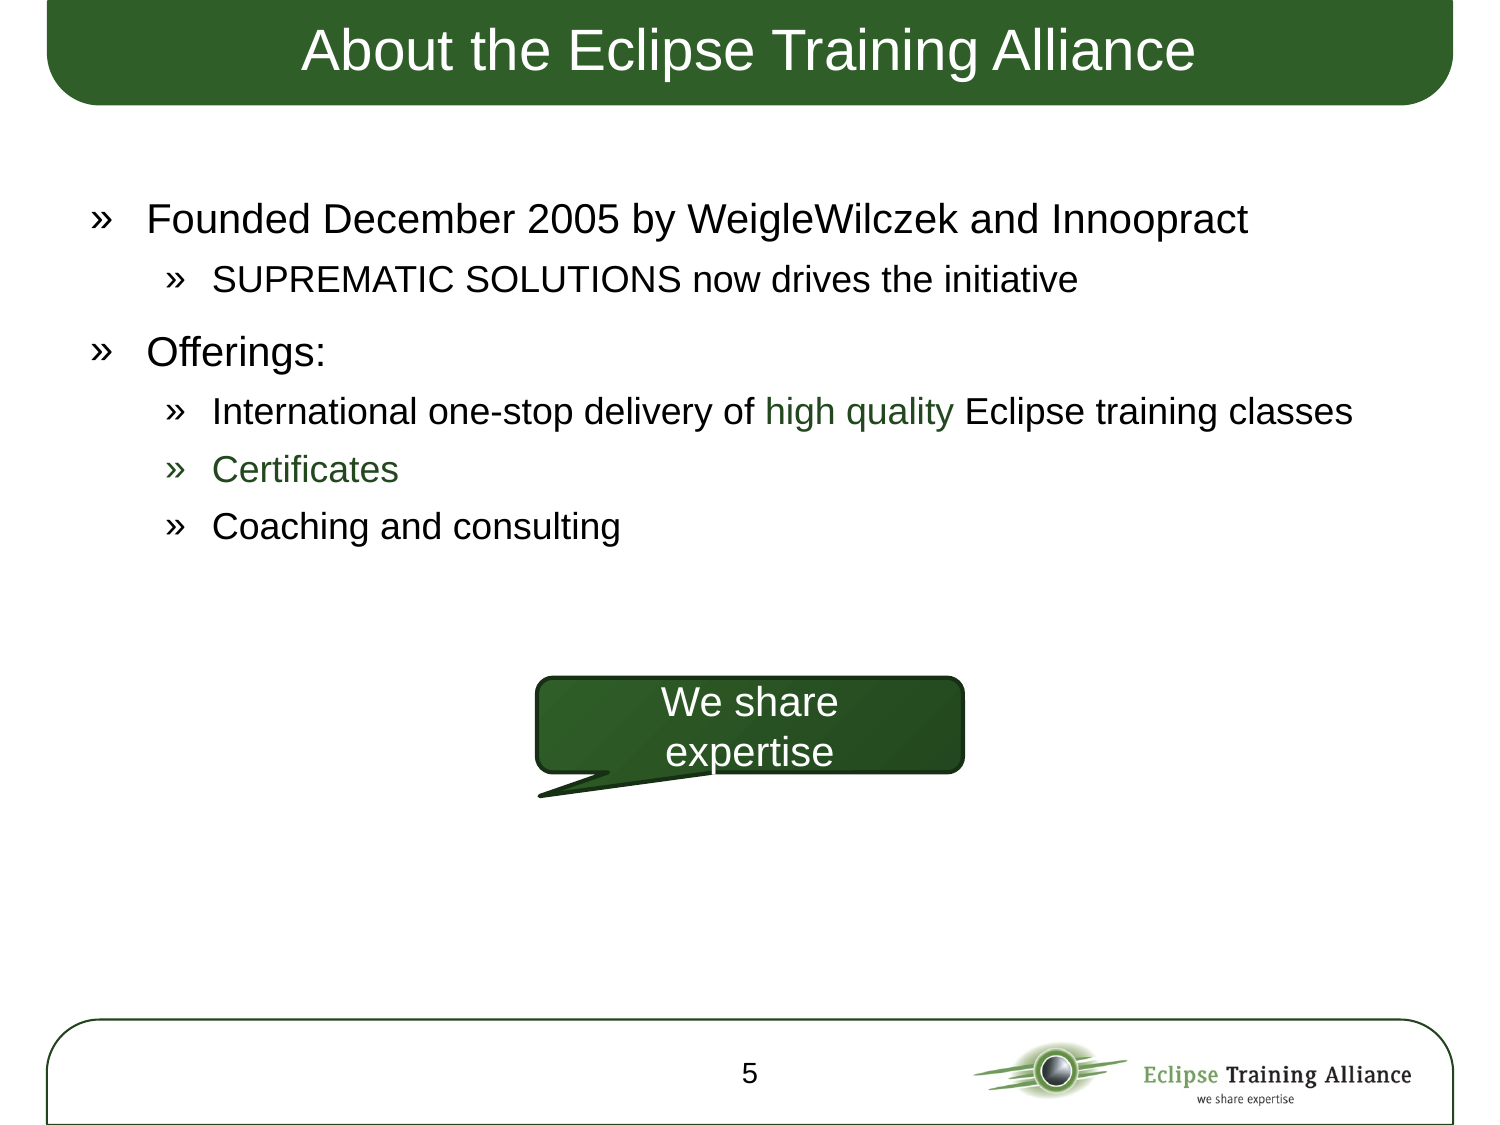

# About the Eclipse Training Alliance
Founded December 2005 by WeigleWilczek and Innoopract
SUPREMATIC SOLUTIONS now drives the initiative
Offerings:
International one-stop delivery of high quality Eclipse training classes
Certificates
Coaching and consulting
We share expertise